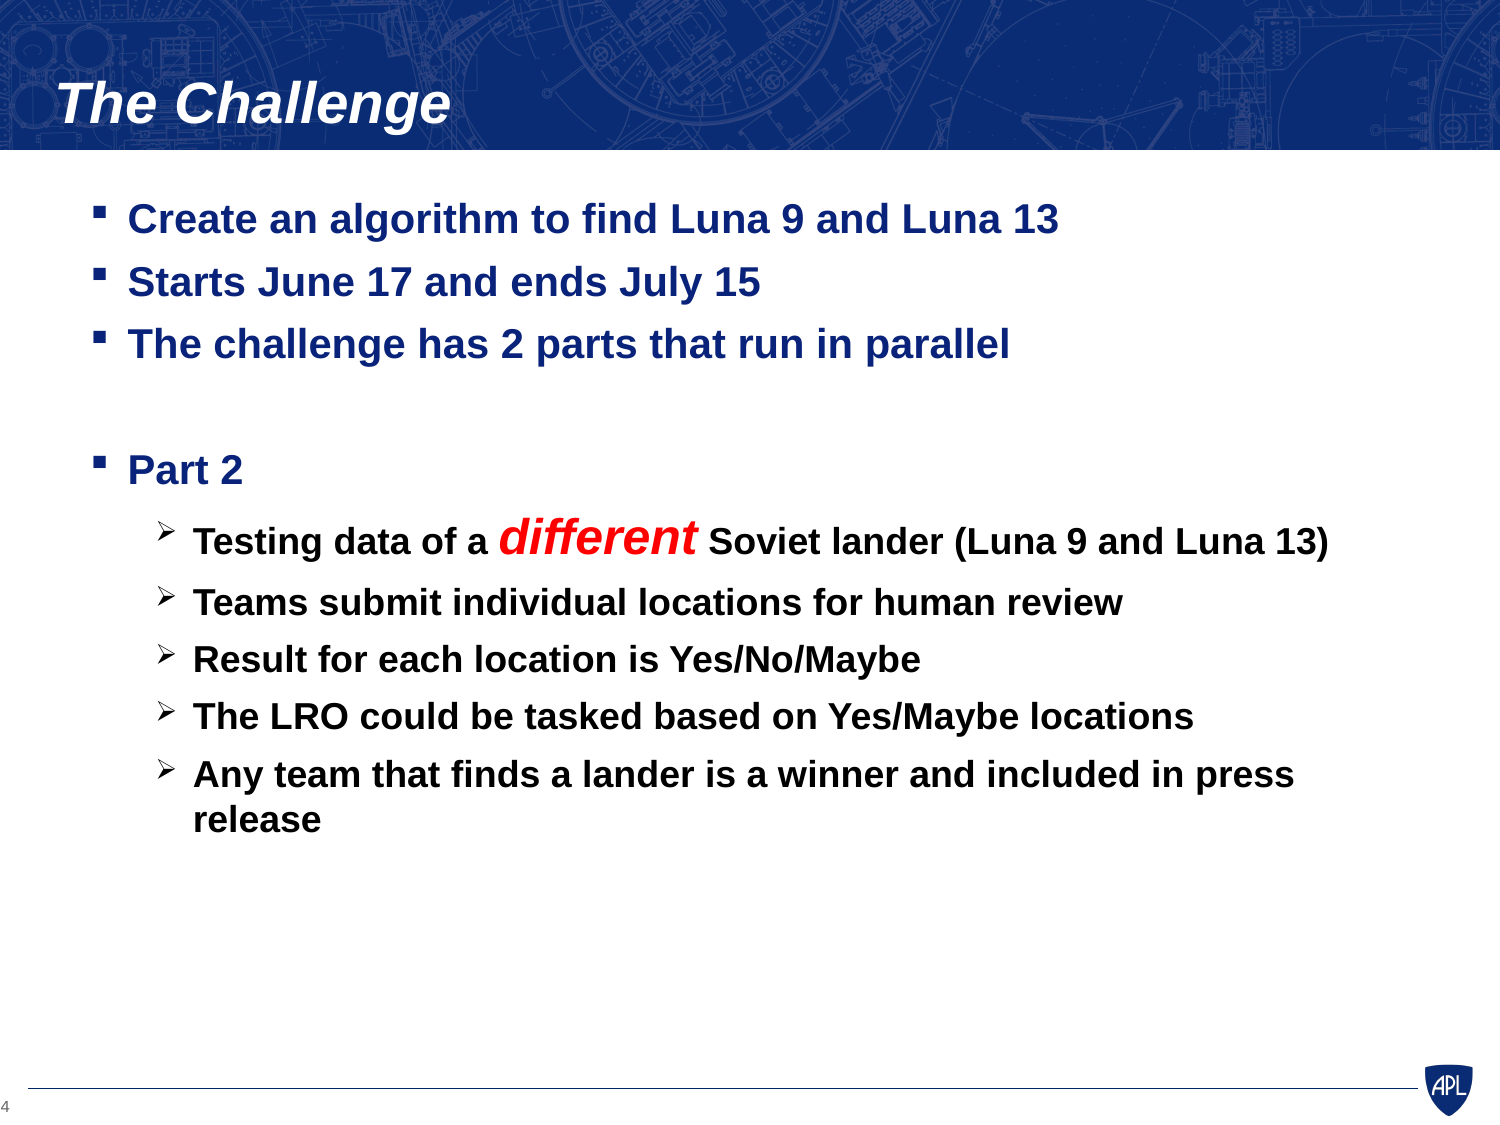

# The Challenge
Create an algorithm to find Luna 9 and Luna 13
Starts June 17 and ends July 15
The challenge has 2 parts that run in parallel

Part 2
Testing data of a different Soviet lander (Luna 9 and Luna 13)
Teams submit individual locations for human review
Result for each location is Yes/No/Maybe
The LRO could be tasked based on Yes/Maybe locations
Any team that finds a lander is a winner and included in press release